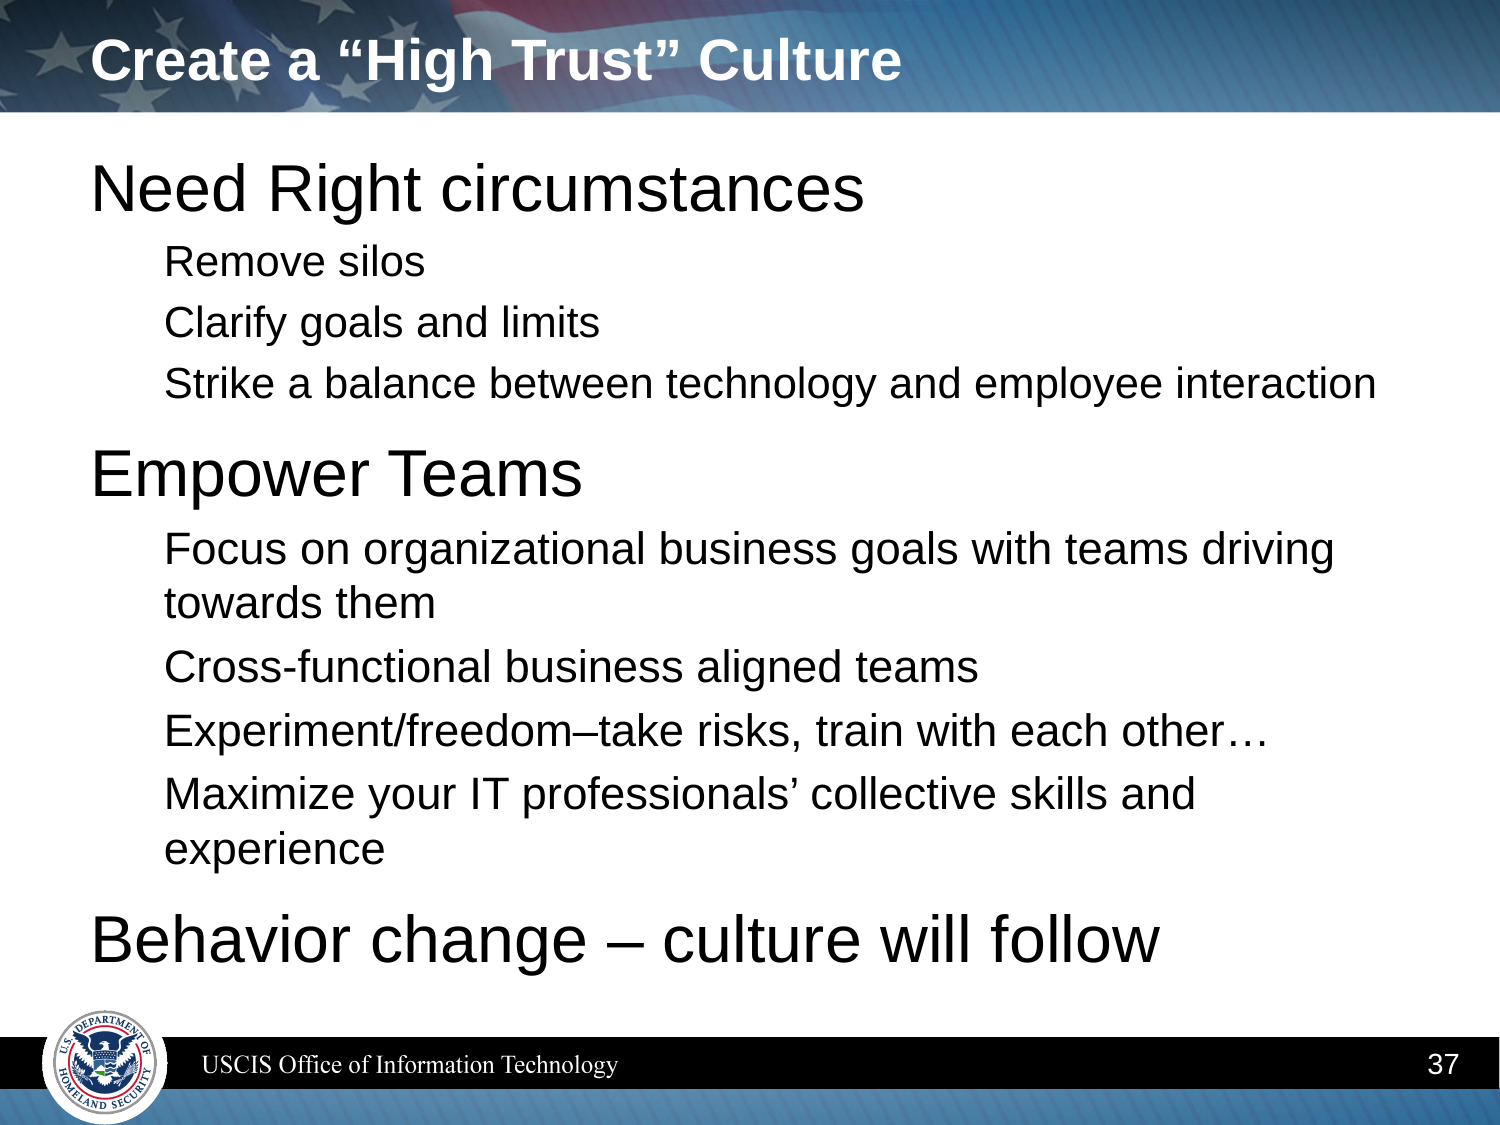

# Create a “High Trust” Culture
Need Right circumstances
Remove silos
Clarify goals and limits
Strike a balance between technology and employee interaction
Empower Teams
Focus on organizational business goals with teams driving towards them
Cross-functional business aligned teams
Experiment/freedom–take risks, train with each other…
Maximize your IT professionals’ collective skills and experience
Behavior change – culture will follow
37